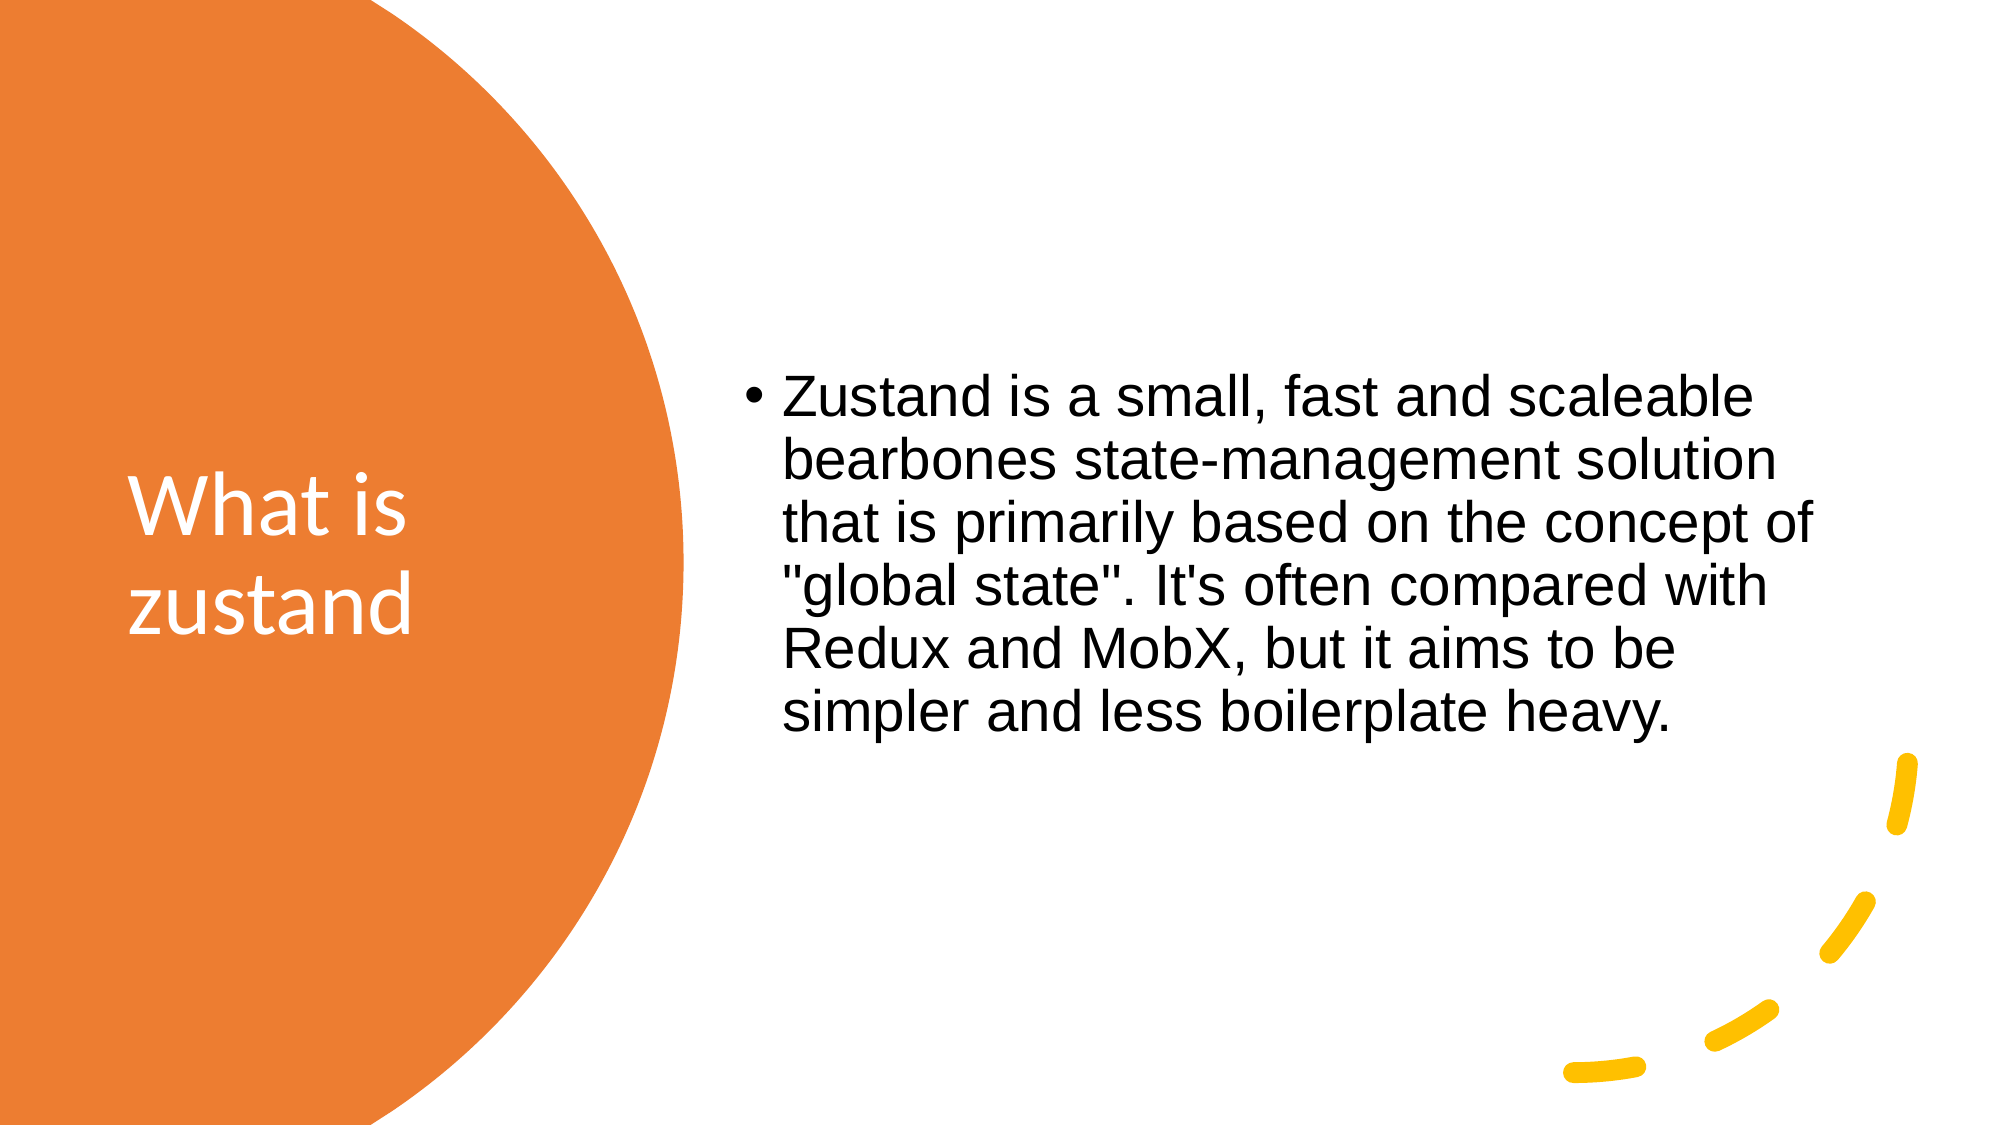

Zustand is a small, fast and scaleable bearbones state-management solution that is primarily based on the concept of "global state". It's often compared with Redux and MobX, but it aims to be simpler and less boilerplate heavy.
# What is zustand